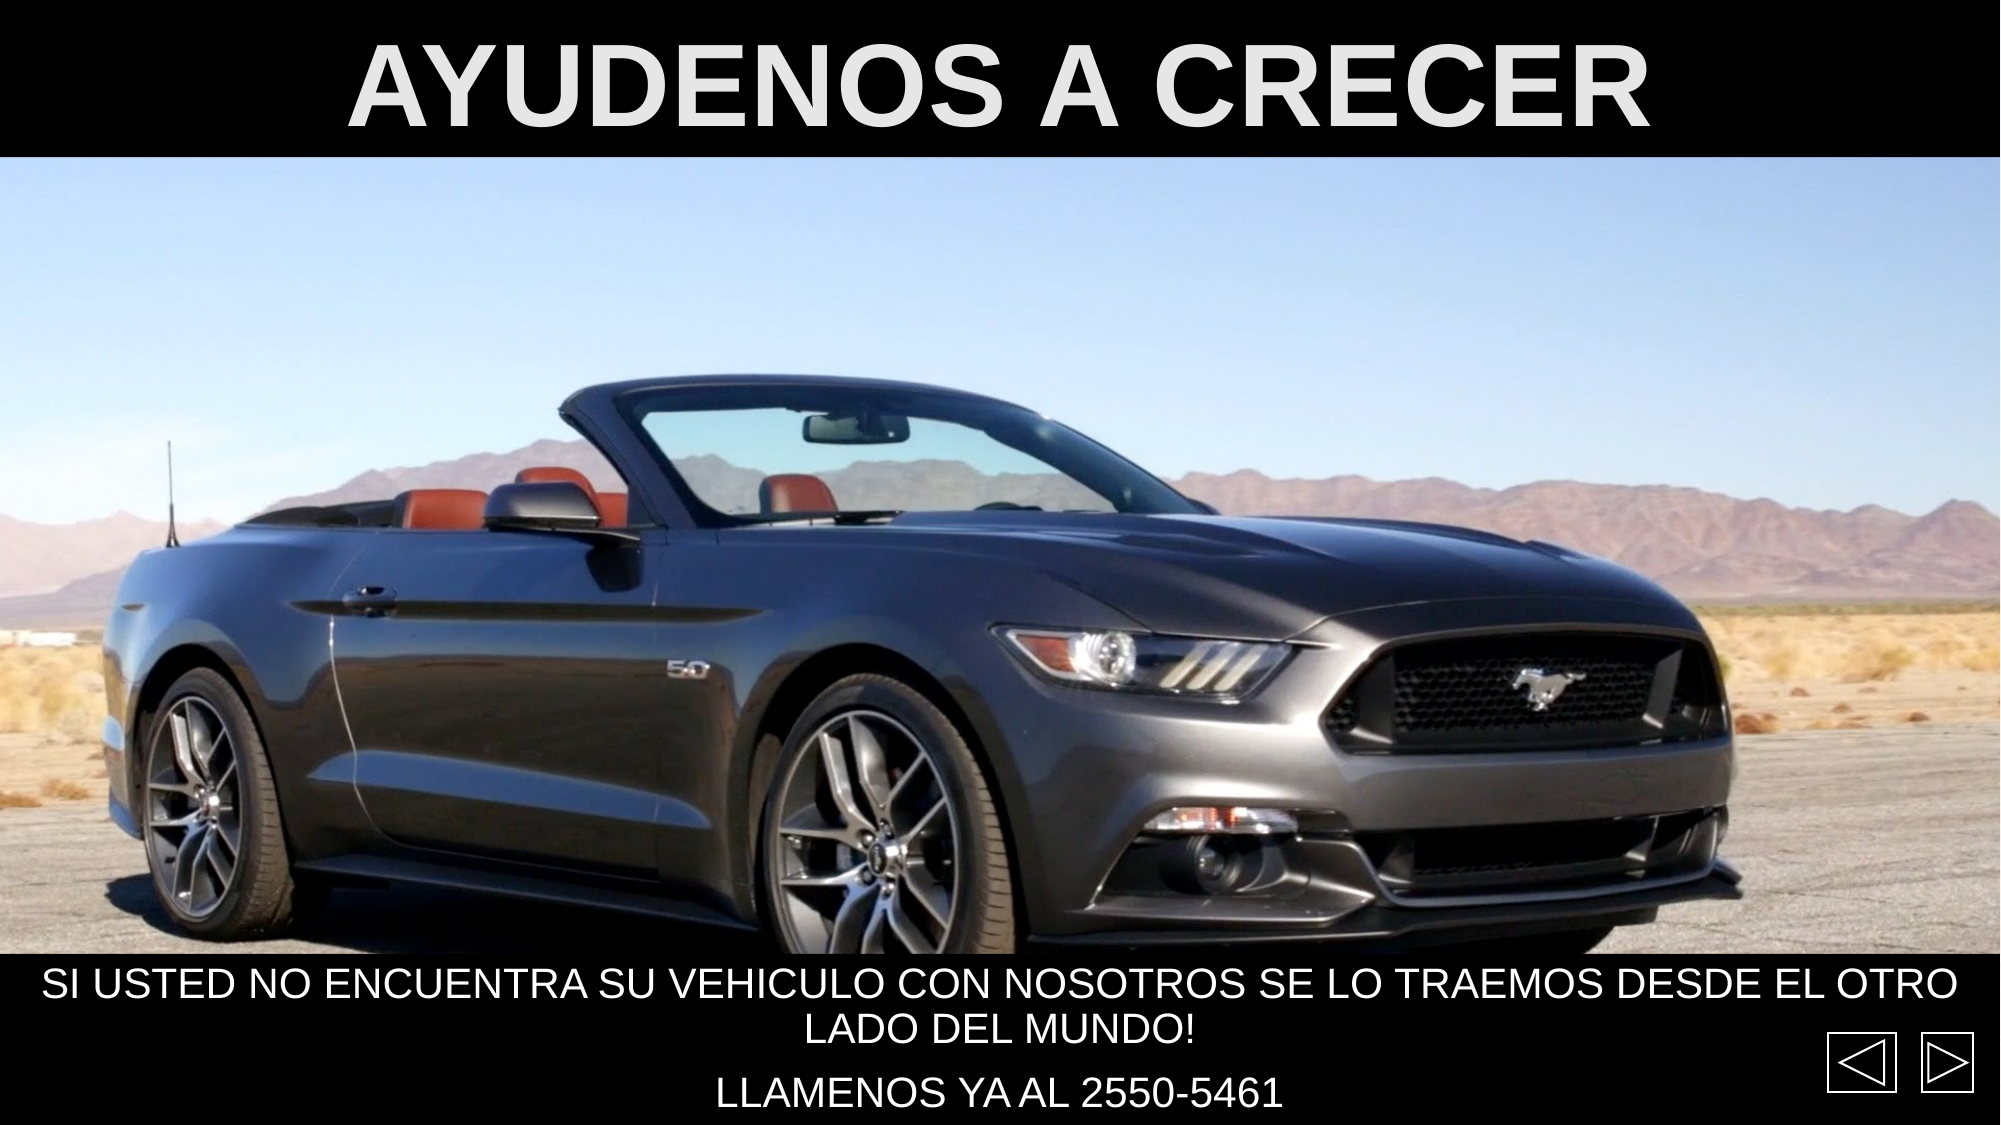

# AYUDENOS A CRECER
SI USTED NO ENCUENTRA SU VEHICULO CON NOSOTROS SE LO TRAEMOS DESDE EL OTRO LADO DEL MUNDO!
LLAMENOS YA AL 2550-5461